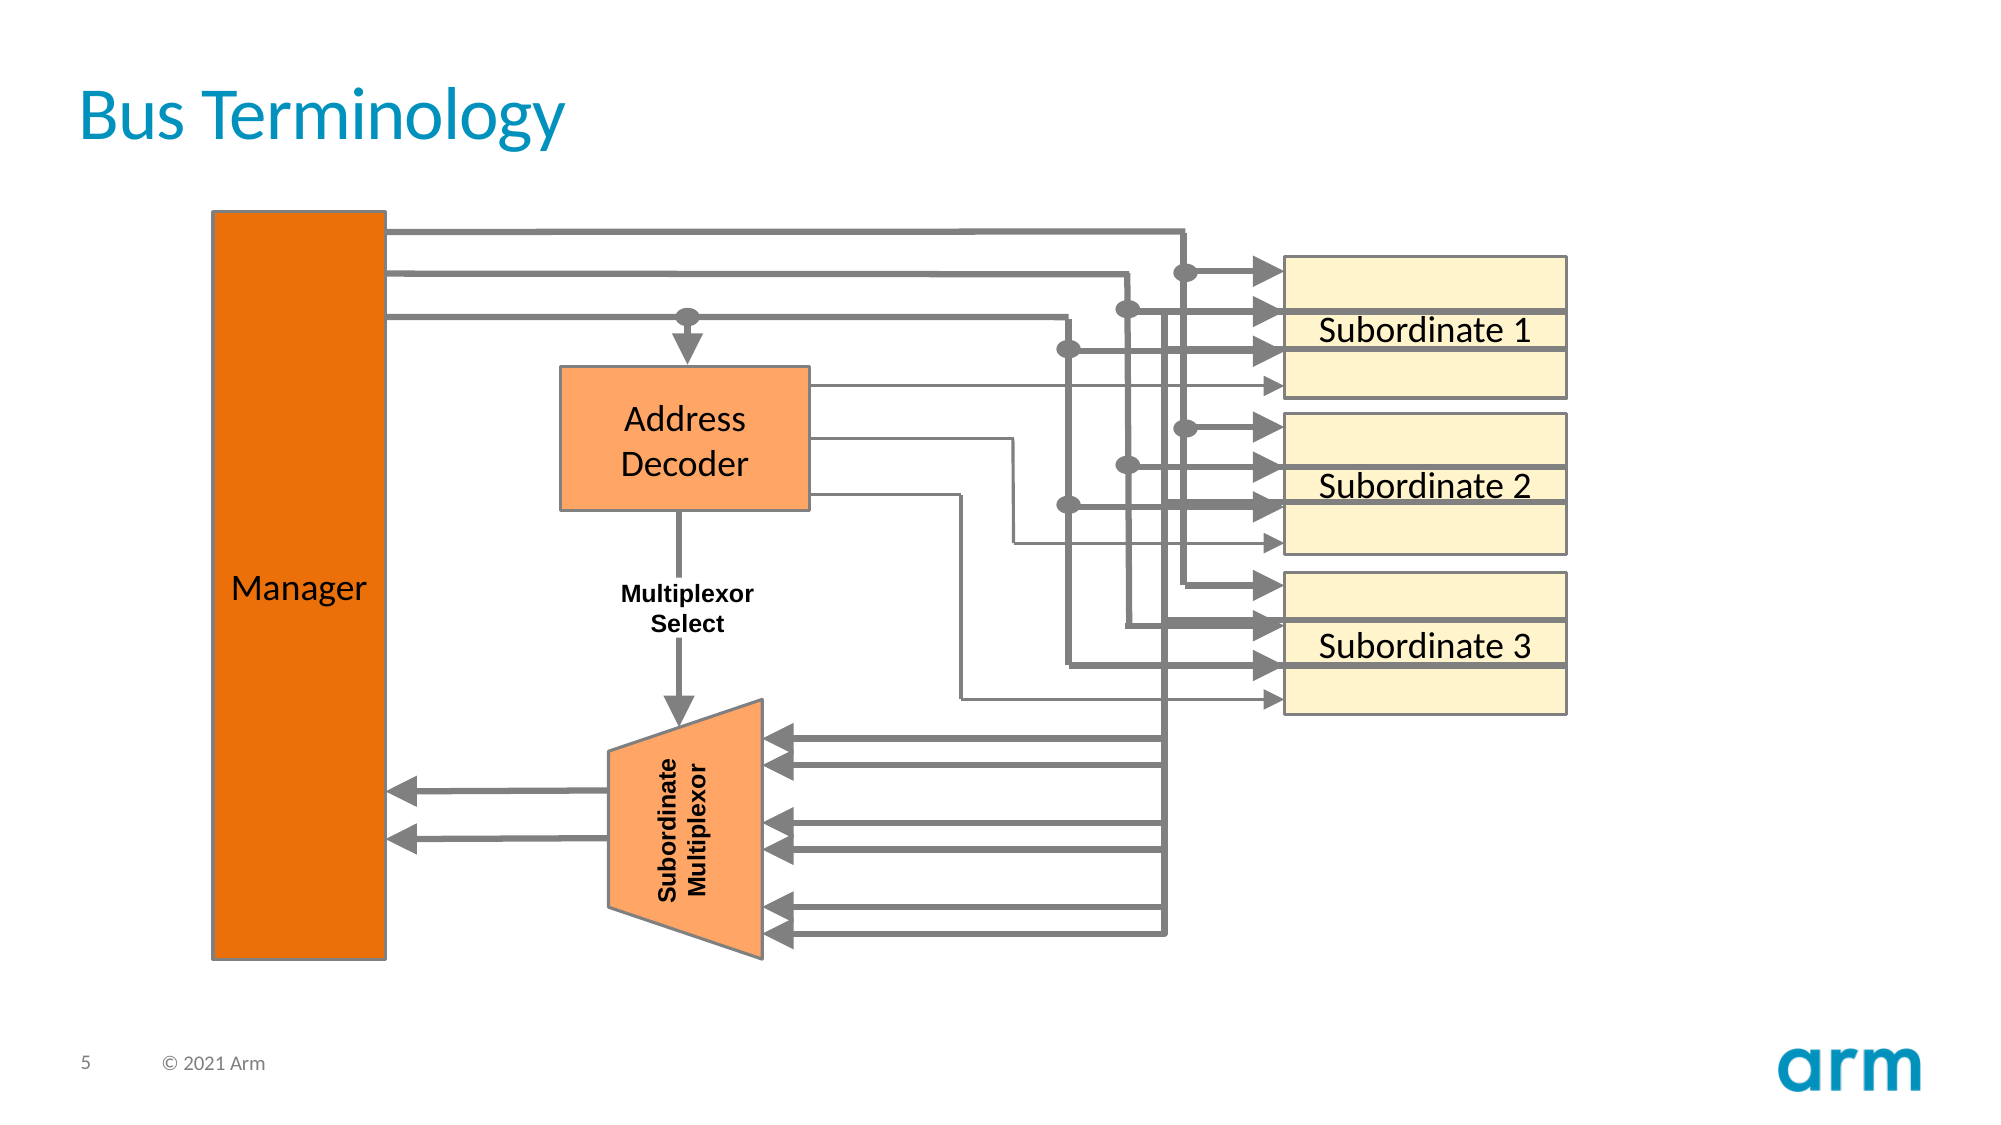

# Bus Terminology

Manager
Subordinate 1

Address
Decoder
Subordinate 2

Subordinate 3
Multiplexor
Select

Subordinate
Multiplexor